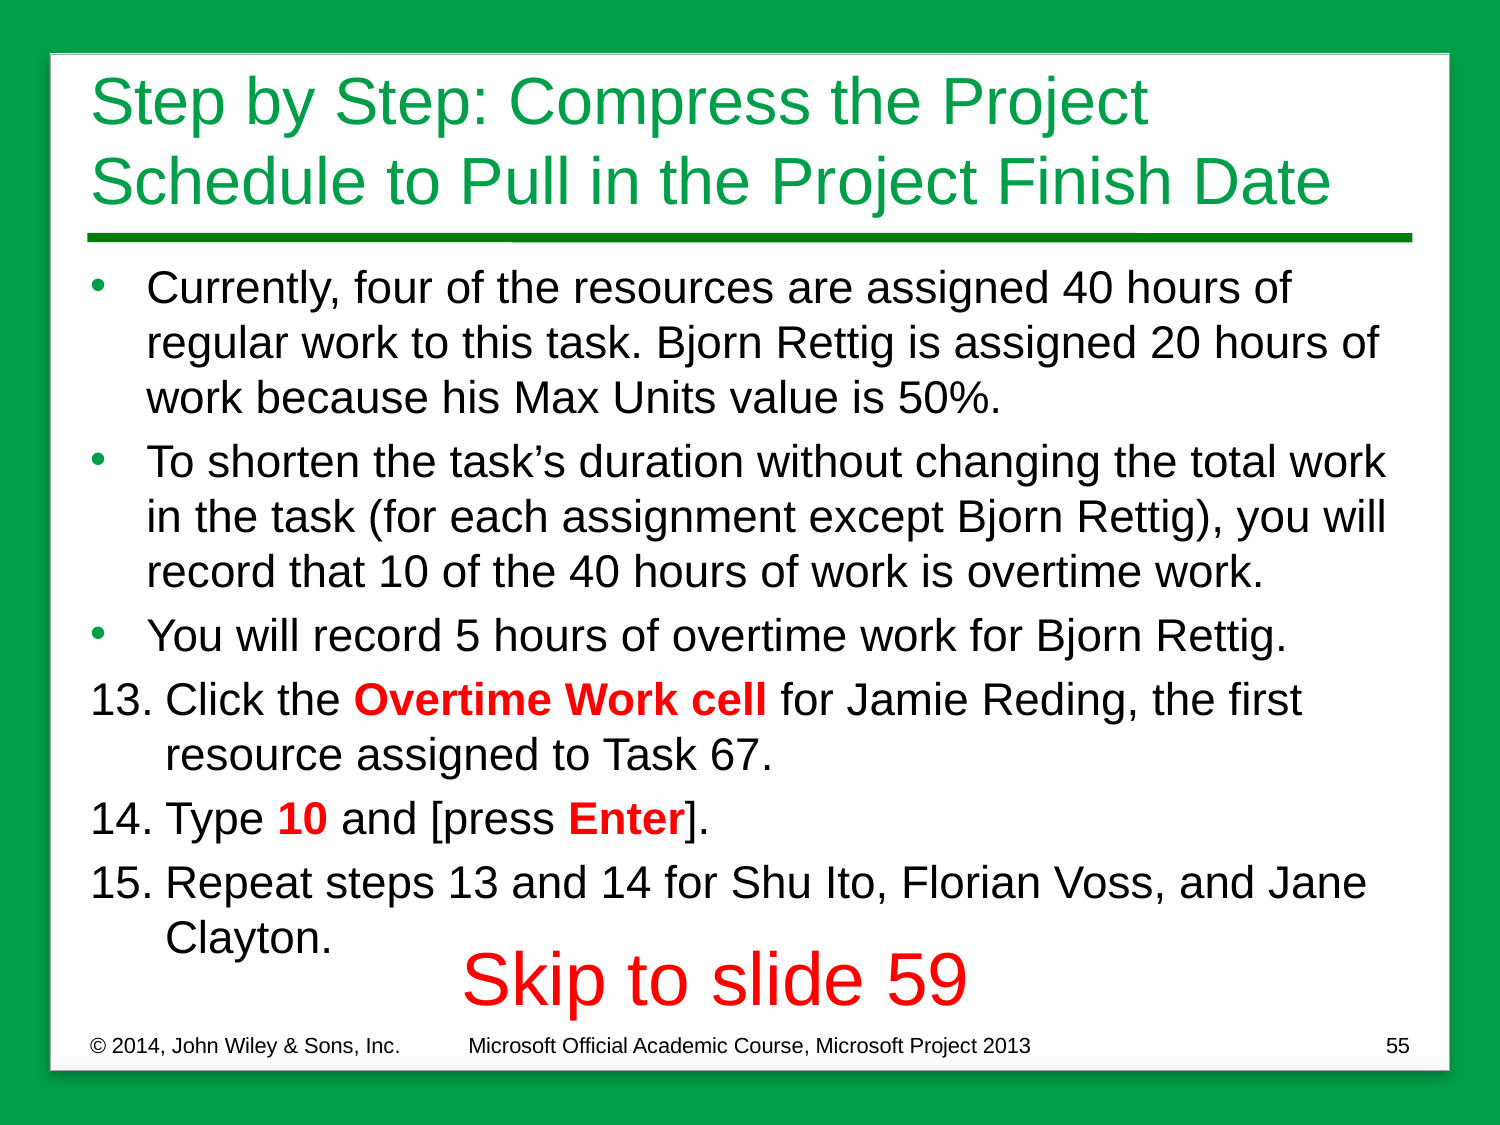

# Step by Step: Compress the Project Schedule to Pull in the Project Finish Date
Currently, four of the resources are assigned 40 hours of regular work to this task. Bjorn Rettig is assigned 20 hours of work because his Max Units value is 50%.
To shorten the task’s duration without changing the total work in the task (for each assignment except Bjorn Rettig), you will record that 10 of the 40 hours of work is overtime work.
You will record 5 hours of overtime work for Bjorn Rettig.
13.	Click the Overtime Work cell for Jamie Reding, the first resource assigned to Task 67.
14.	Type 10 and [press Enter].
15.	Repeat steps 13 and 14 for Shu Ito, Florian Voss, and Jane Clayton.

Skip to slide 59
© 2014, John Wiley & Sons, Inc.
Microsoft Official Academic Course, Microsoft Project 2013
55